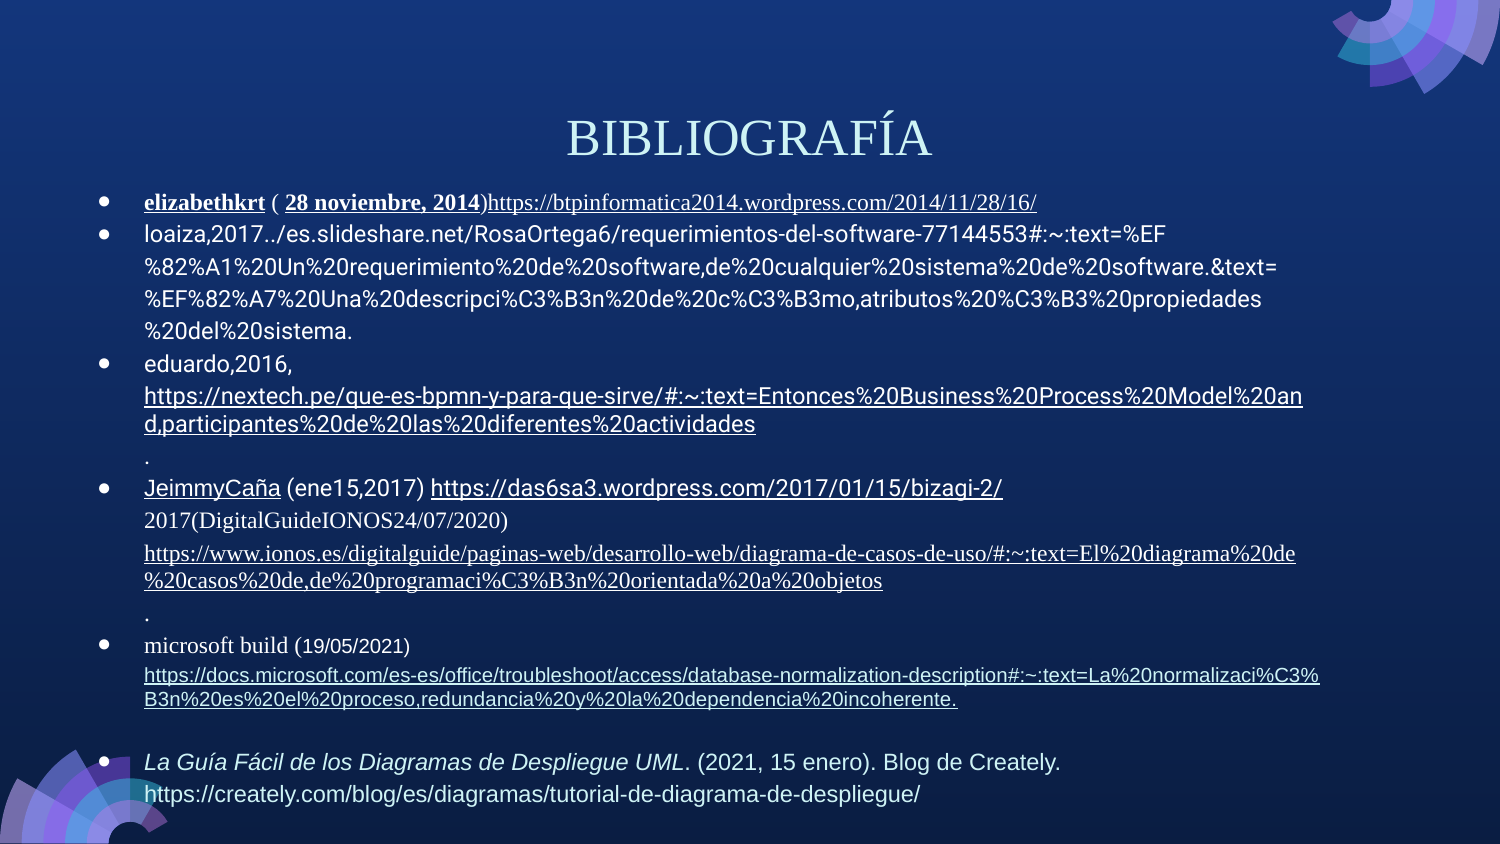

# BIBLIOGRAFÍA
elizabethkrt ( 28 noviembre, 2014)https://btpinformatica2014.wordpress.com/2014/11/28/16/
loaiza,2017../es.slideshare.net/RosaOrtega6/requerimientos-del-software-77144553#:~:text=%EF%82%A1%20Un%20requerimiento%20de%20software,de%20cualquier%20sistema%20de%20software.&text=%EF%82%A7%20Una%20descripci%C3%B3n%20de%20c%C3%B3mo,atributos%20%C3%B3%20propiedades%20del%20sistema.
eduardo,2016,https://nextech.pe/que-es-bpmn-y-para-que-sirve/#:~:text=Entonces%20Business%20Process%20Model%20and,participantes%20de%20las%20diferentes%20actividades.
JeimmyCaña (ene15,2017) https://das6sa3.wordpress.com/2017/01/15/bizagi-2/
2017(DigitalGuideIONOS24/07/2020)https://www.ionos.es/digitalguide/paginas-web/desarrollo-web/diagrama-de-casos-de-uso/#:~:text=El%20diagrama%20de%20casos%20de,de%20programaci%C3%B3n%20orientada%20a%20objetos.
microsoft build (19/05/2021) https://docs.microsoft.com/es-es/office/troubleshoot/access/database-normalization-description#:~:text=La%20normalizaci%C3%B3n%20es%20el%20proceso,redundancia%20y%20la%20dependencia%20incoherente.

La Guía Fácil de los Diagramas de Despliegue UML. (2021, 15 enero). Blog de Creately. https://creately.com/blog/es/diagramas/tutorial-de-diagrama-de-despliegue/